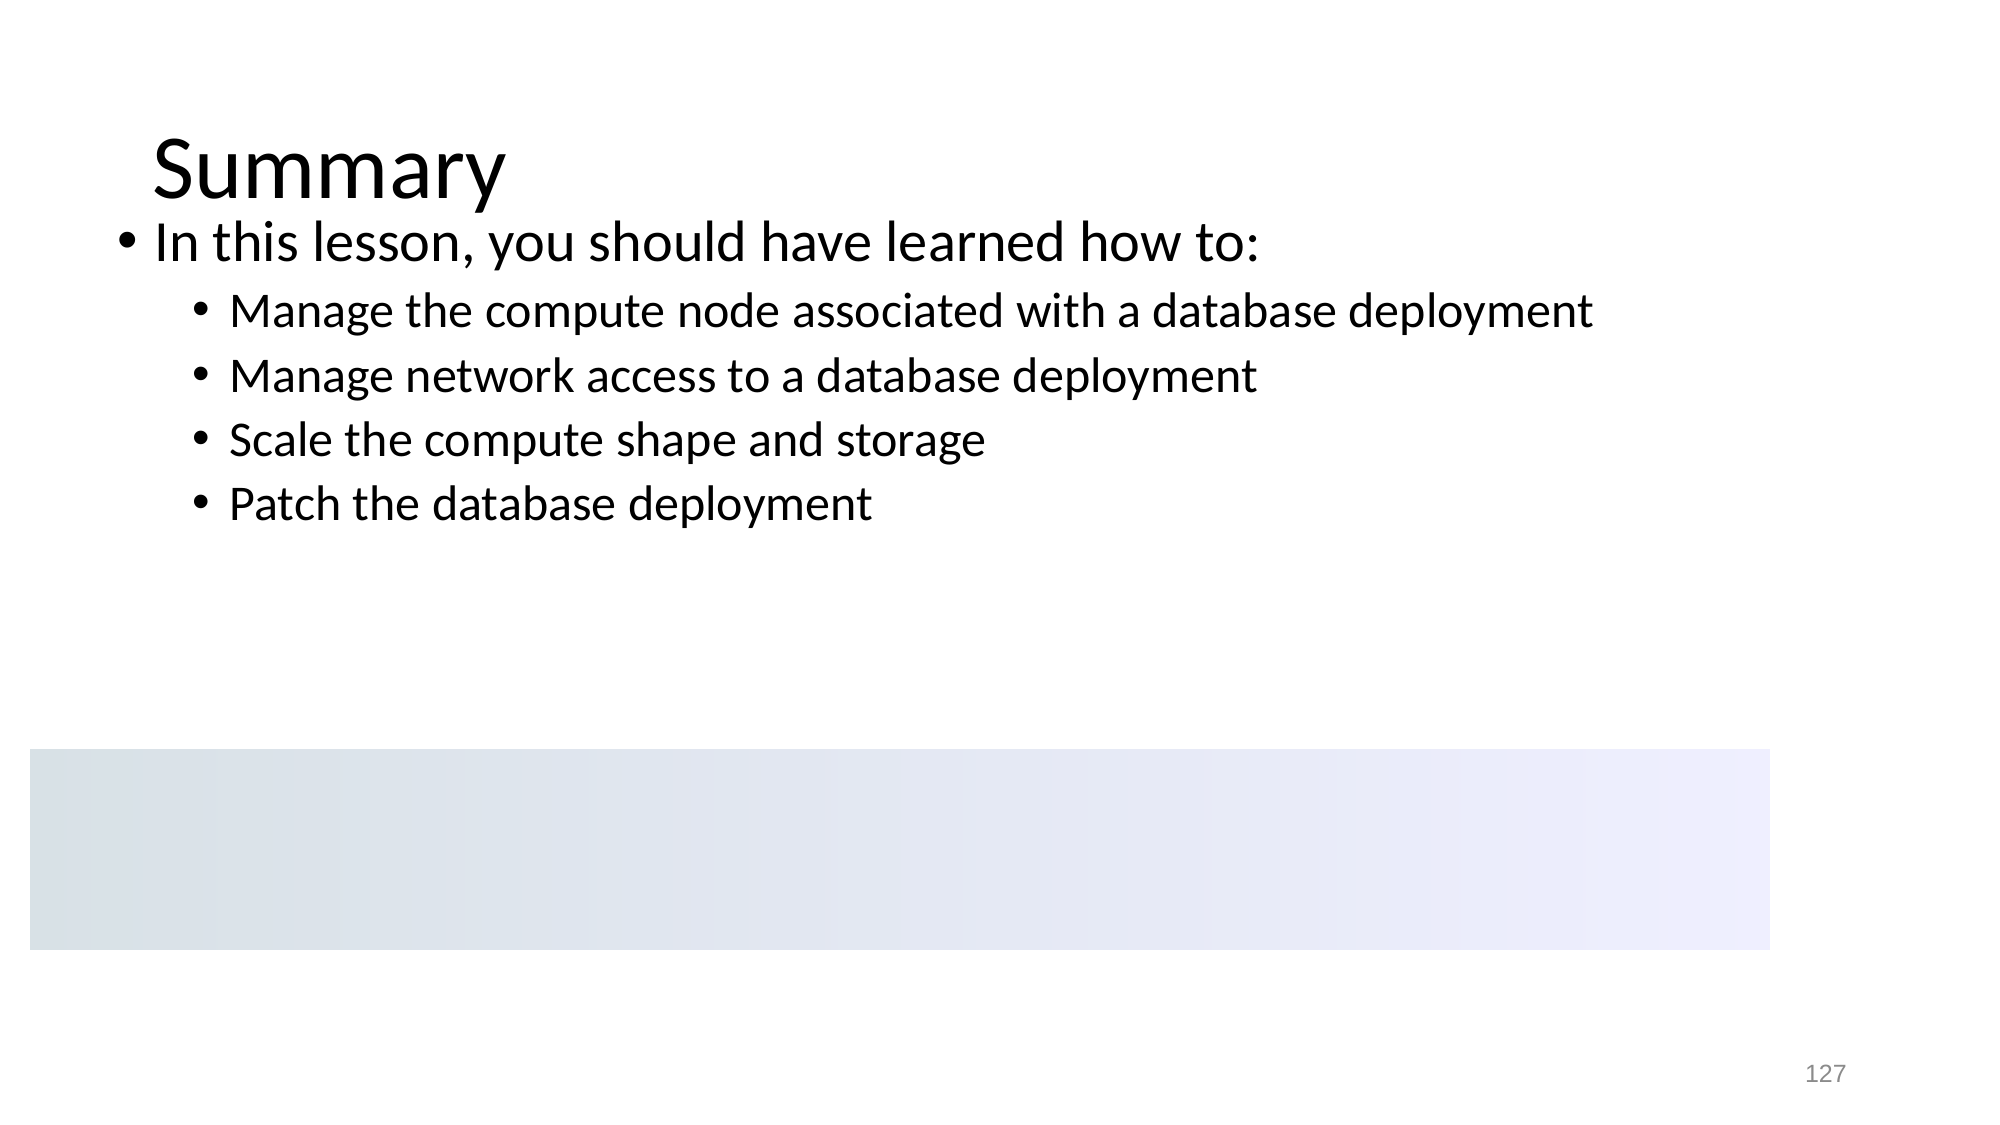

# Summary
In this lesson, you should have learned how to:
Manage the compute node associated with a database deployment
Manage network access to a database deployment
Scale the compute shape and storage
Patch the database deployment

127